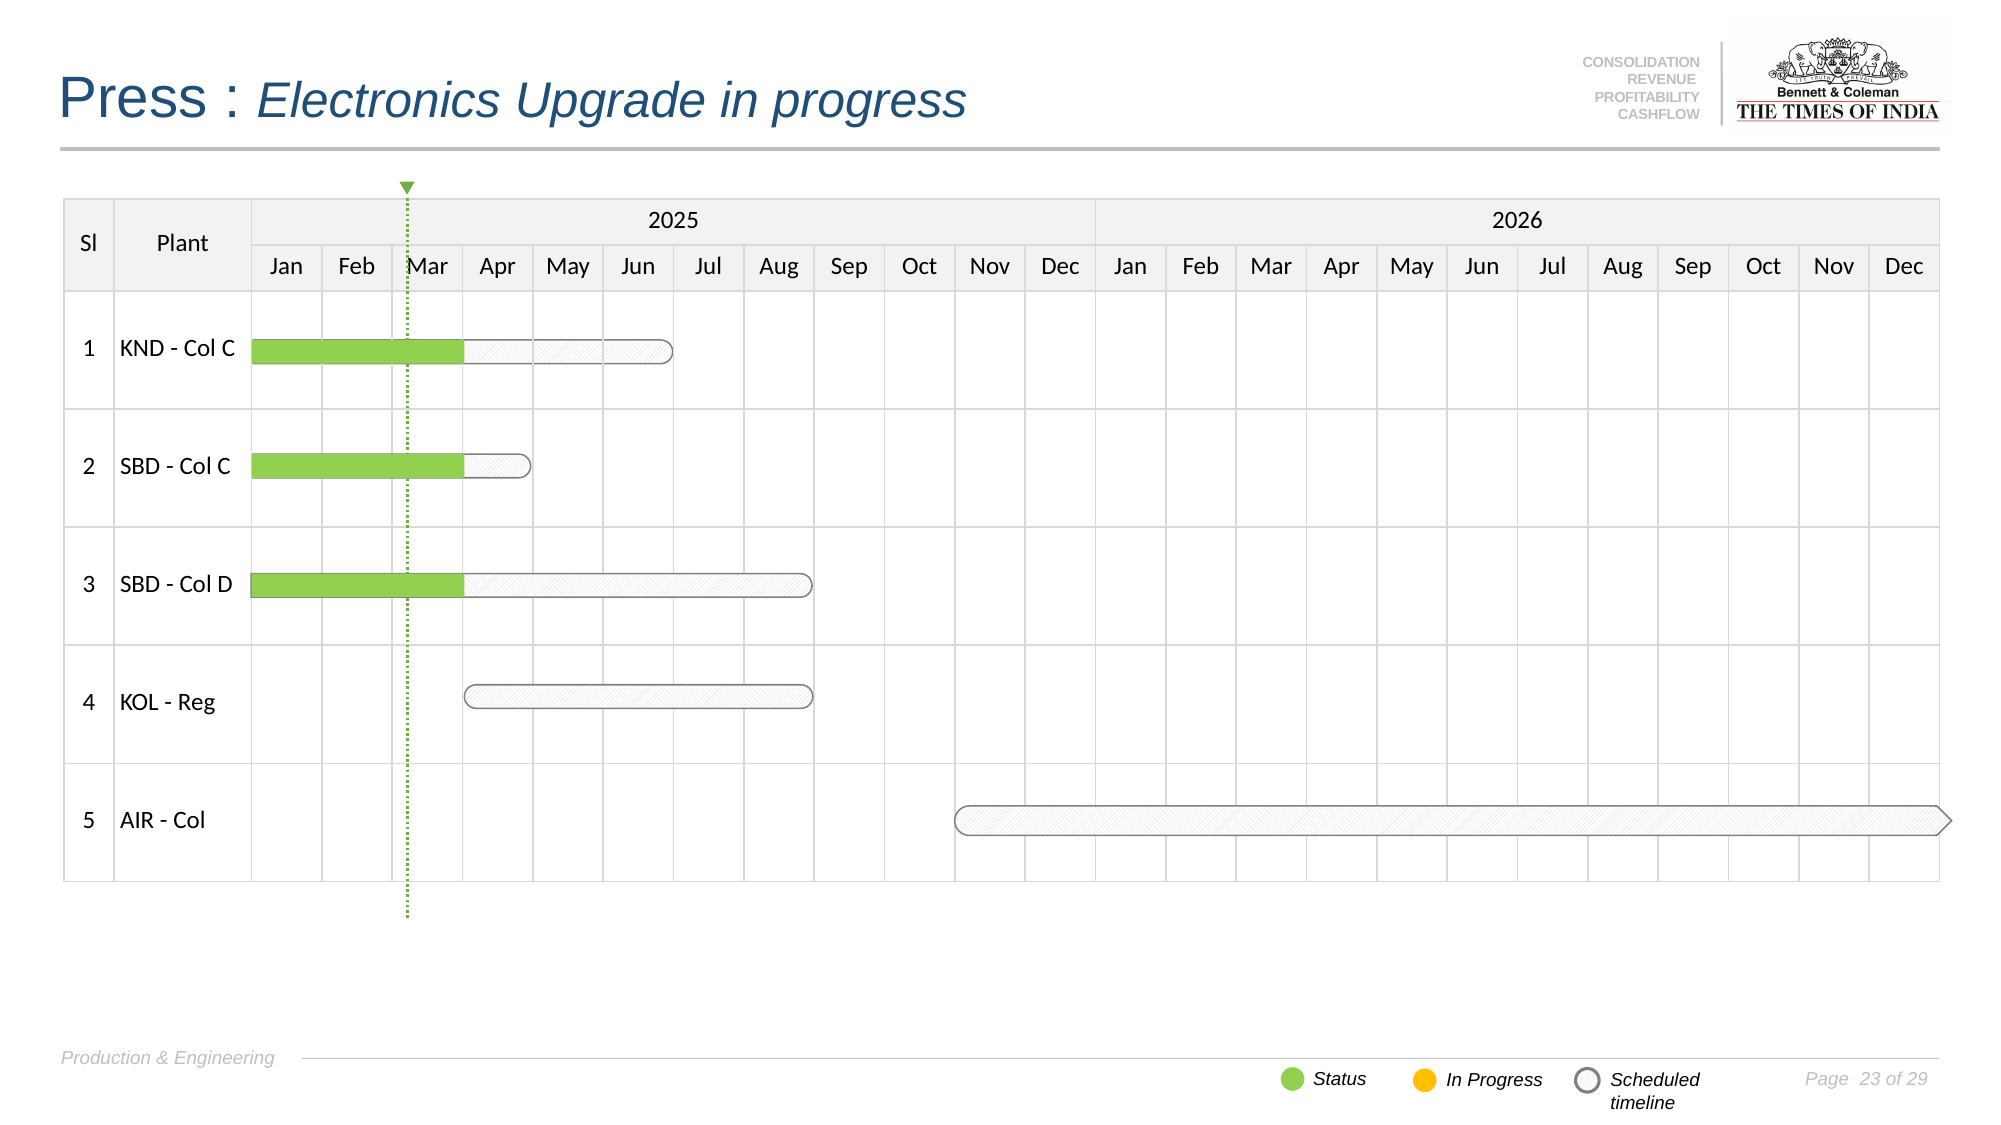

# Press : Electronics Upgrade in progress

| Sl | Plant | 2025 | 2022 |  | 2023 |  |  |  |  |  |  |  |  | 2026 |  |  |  |  |  |  |  |  |  |  |  |
| --- | --- | --- | --- | --- | --- | --- | --- | --- | --- | --- | --- | --- | --- | --- | --- | --- | --- | --- | --- | --- | --- | --- | --- | --- | --- |
|  |  | Jan | Feb | Mar | Apr | May | Jun | Jul | Aug | Sep | Oct | Nov | Dec | Jan | Feb | Mar | Apr | May | Jun | Jul | Aug | Sep | Oct | Nov | Dec |
| 1 | KND - Col C |  |  |  |  |  |  |  |  |  |  |  |  |  |  |  |  |  |  |  |  |  |  |  |  |
| 2 | SBD - Col C |  |  |  |  |  |  |  |  |  |  |  |  |  |  |  |  |  |  |  |  |  |  |  |  |
| 3 | SBD - Col D |  |  |  |  |  |  |  |  |  |  |  |  |  |  |  |  |  |  |  |  |  |  |  |  |
| 4 | KOL - Reg |  |  |  |  |  |  |  |  |  |  |  |  |  |  |  |  |  |  |  |  |  |  |  |  |
| 5 | AIR - Col |  |  |  |  |  |  |  |  |  |  |  |  |  |  |  |  |  |  |  |  |  |  |  |  |

Status

In Progress

Scheduled timeline